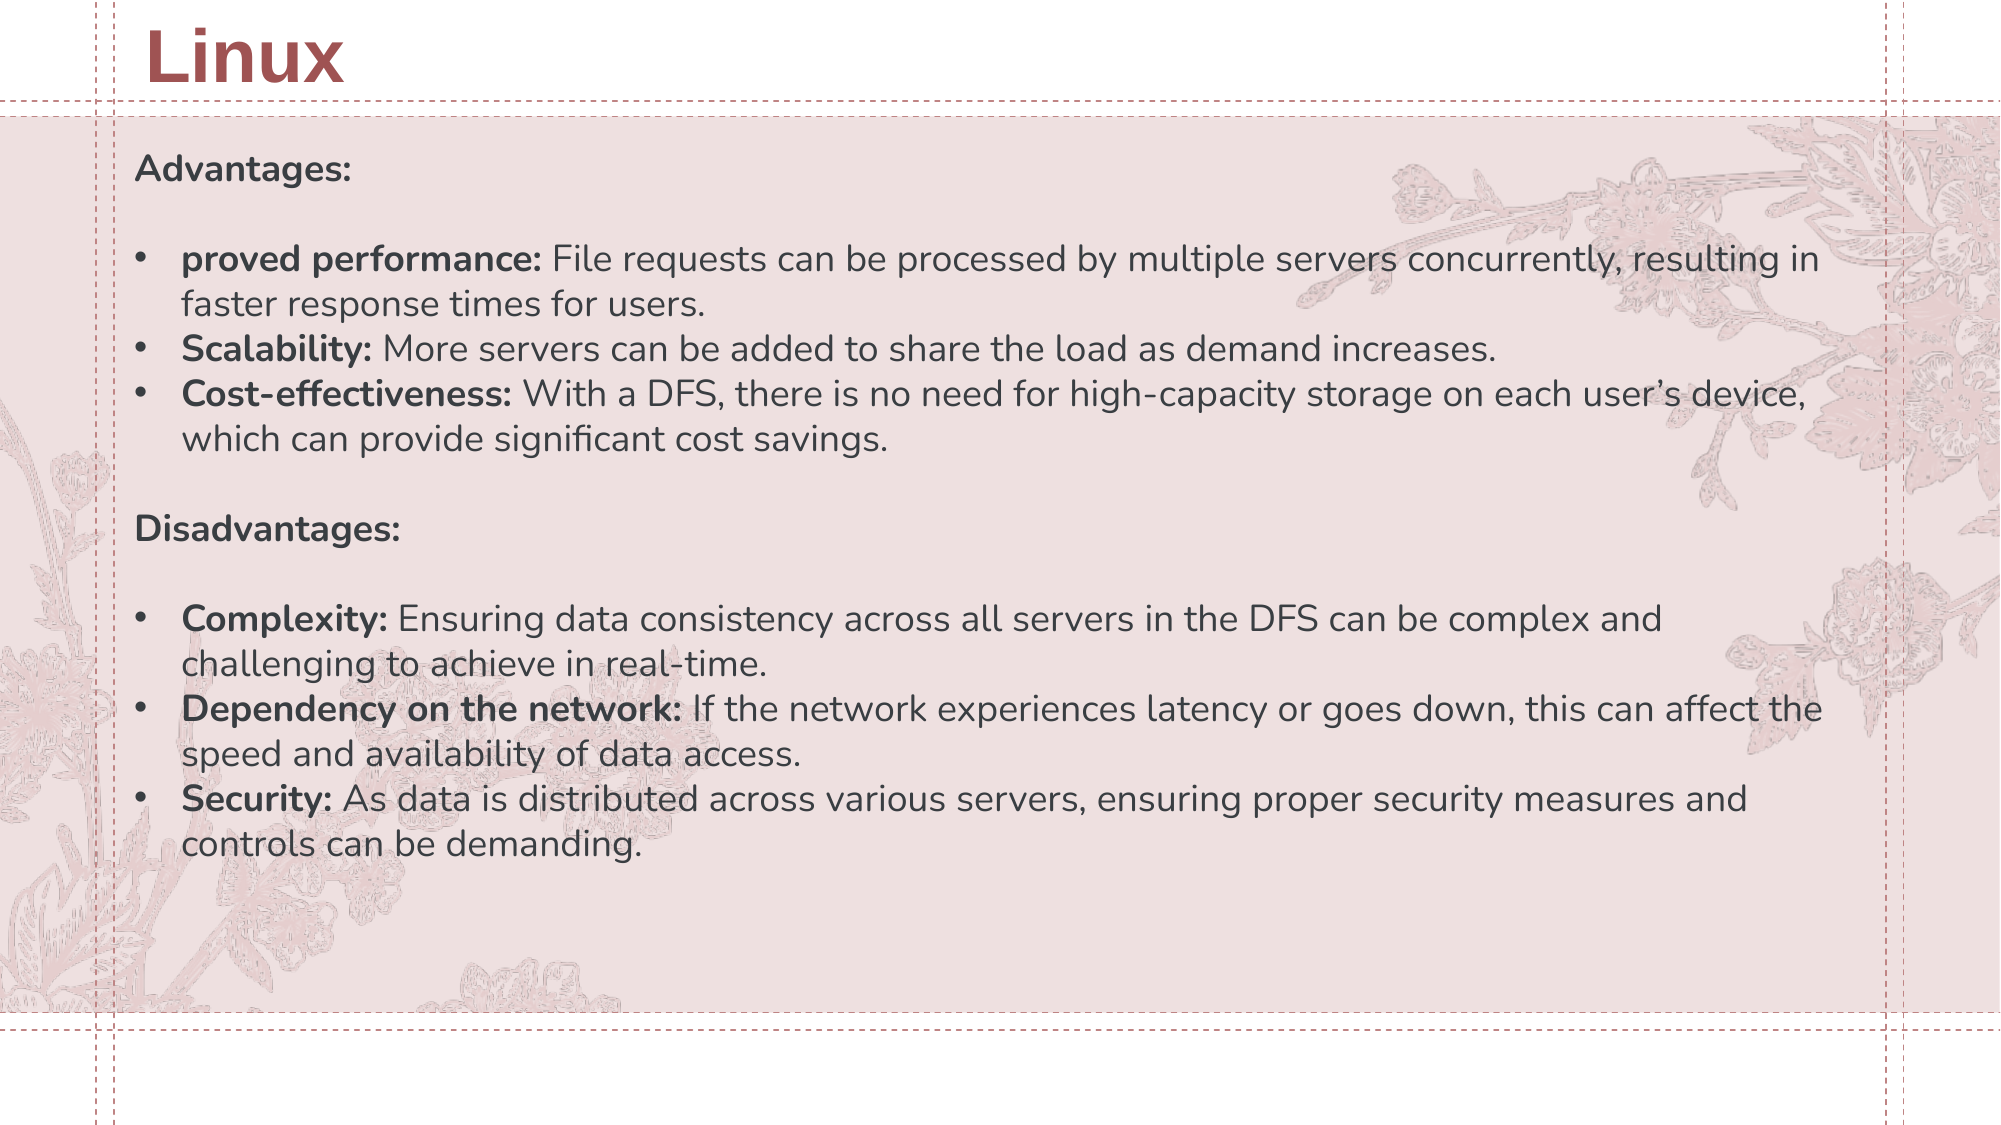

Linux

Advantages:

proved performance: File requests can be processed by multiple servers concurrently, resulting in faster response times for users.
Scalability: More servers can be added to share the load as demand increases.
Cost-effectiveness: With a DFS, there is no need for high-capacity storage on each user’s device, which can provide significant cost savings.

Disadvantages:

Complexity: Ensuring data consistency across all servers in the DFS can be complex and challenging to achieve in real-time.
Dependency on the network: If the network experiences latency or goes down, this can affect the speed and availability of data access.
Security: As data is distributed across various servers, ensuring proper security measures and controls can be demanding.